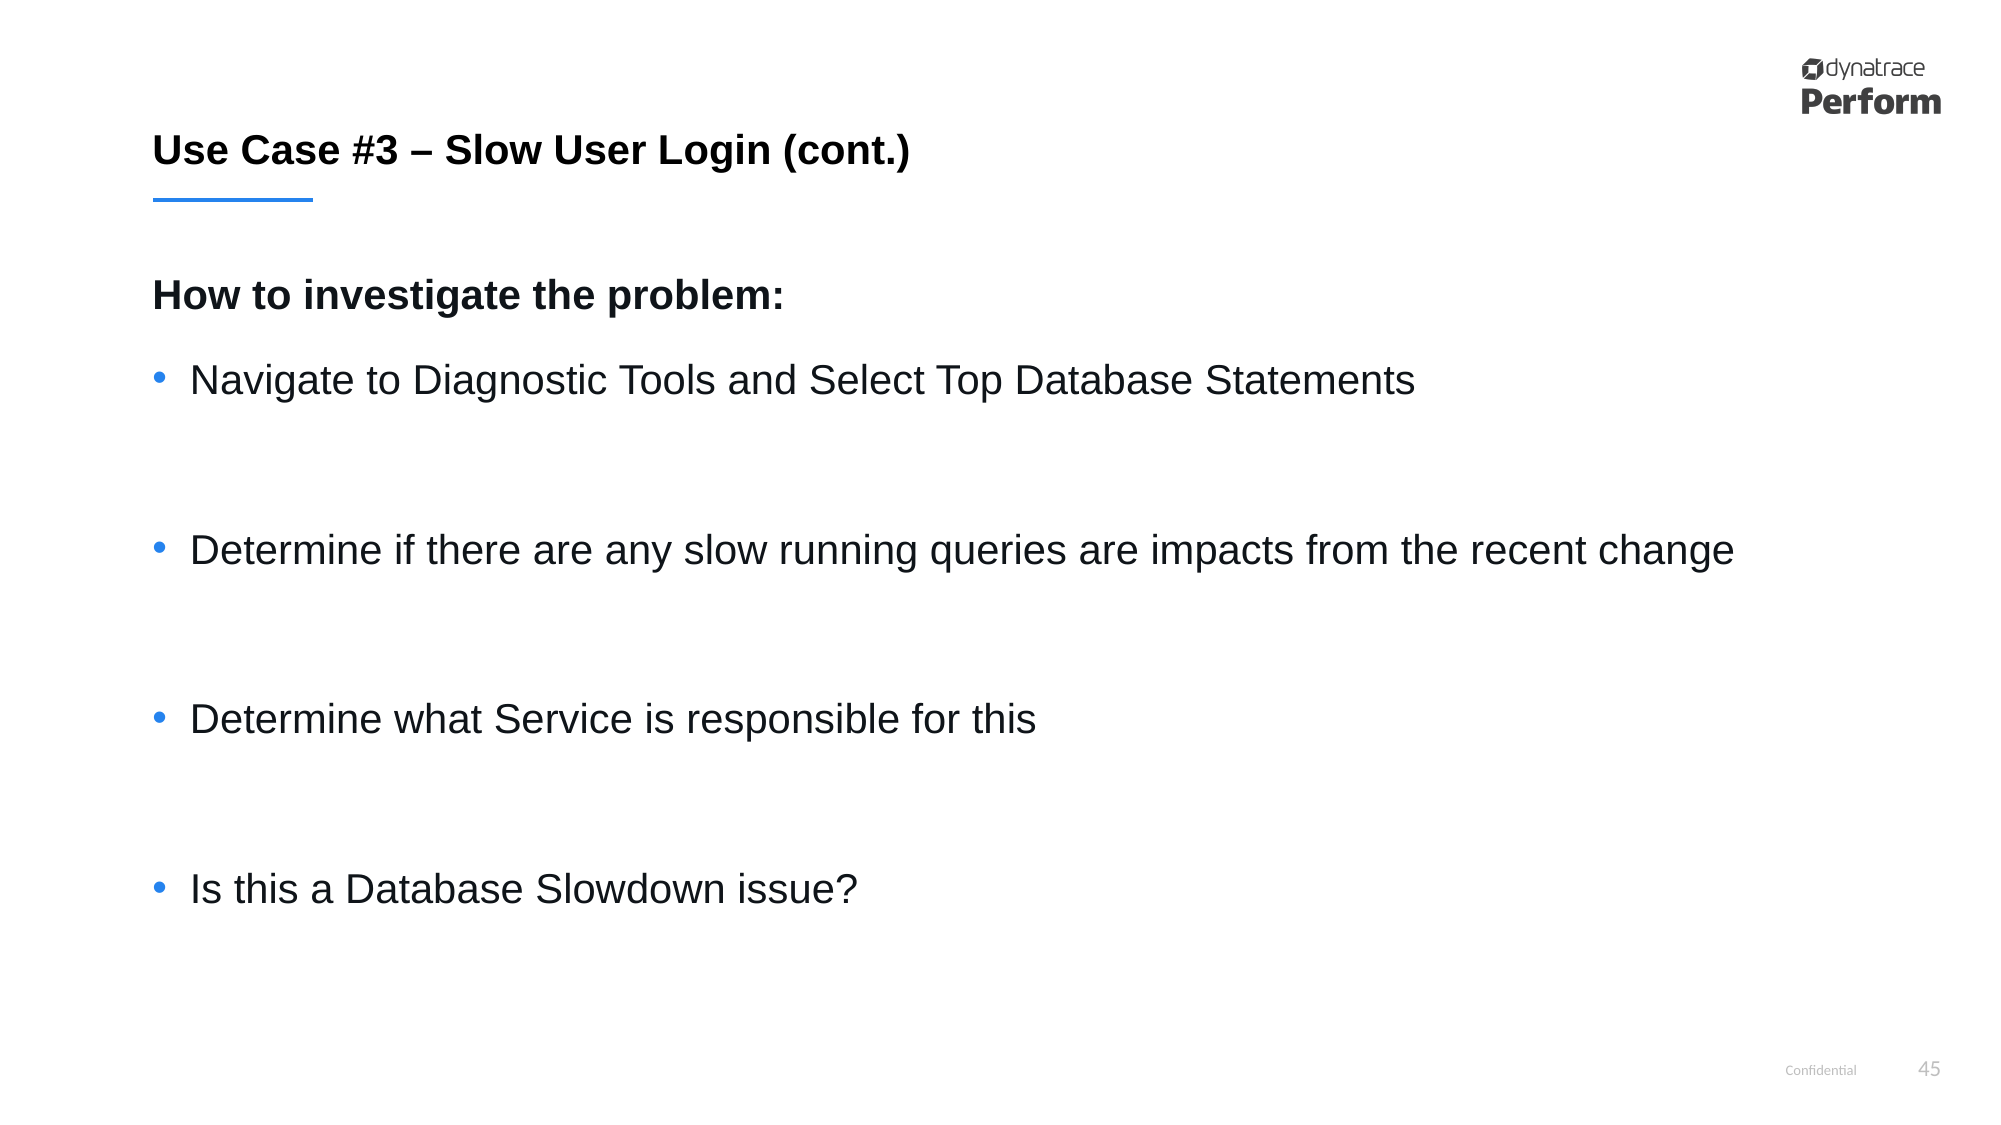

# Use Case #3 – Slow User Login (cont.)
How to investigate the problem:
Navigate to Diagnostic Tools and Select Top Database Statements

Determine if there are any slow running queries are impacts from the recent change

Determine what Service is responsible for this

Is this a Database Slowdown issue?